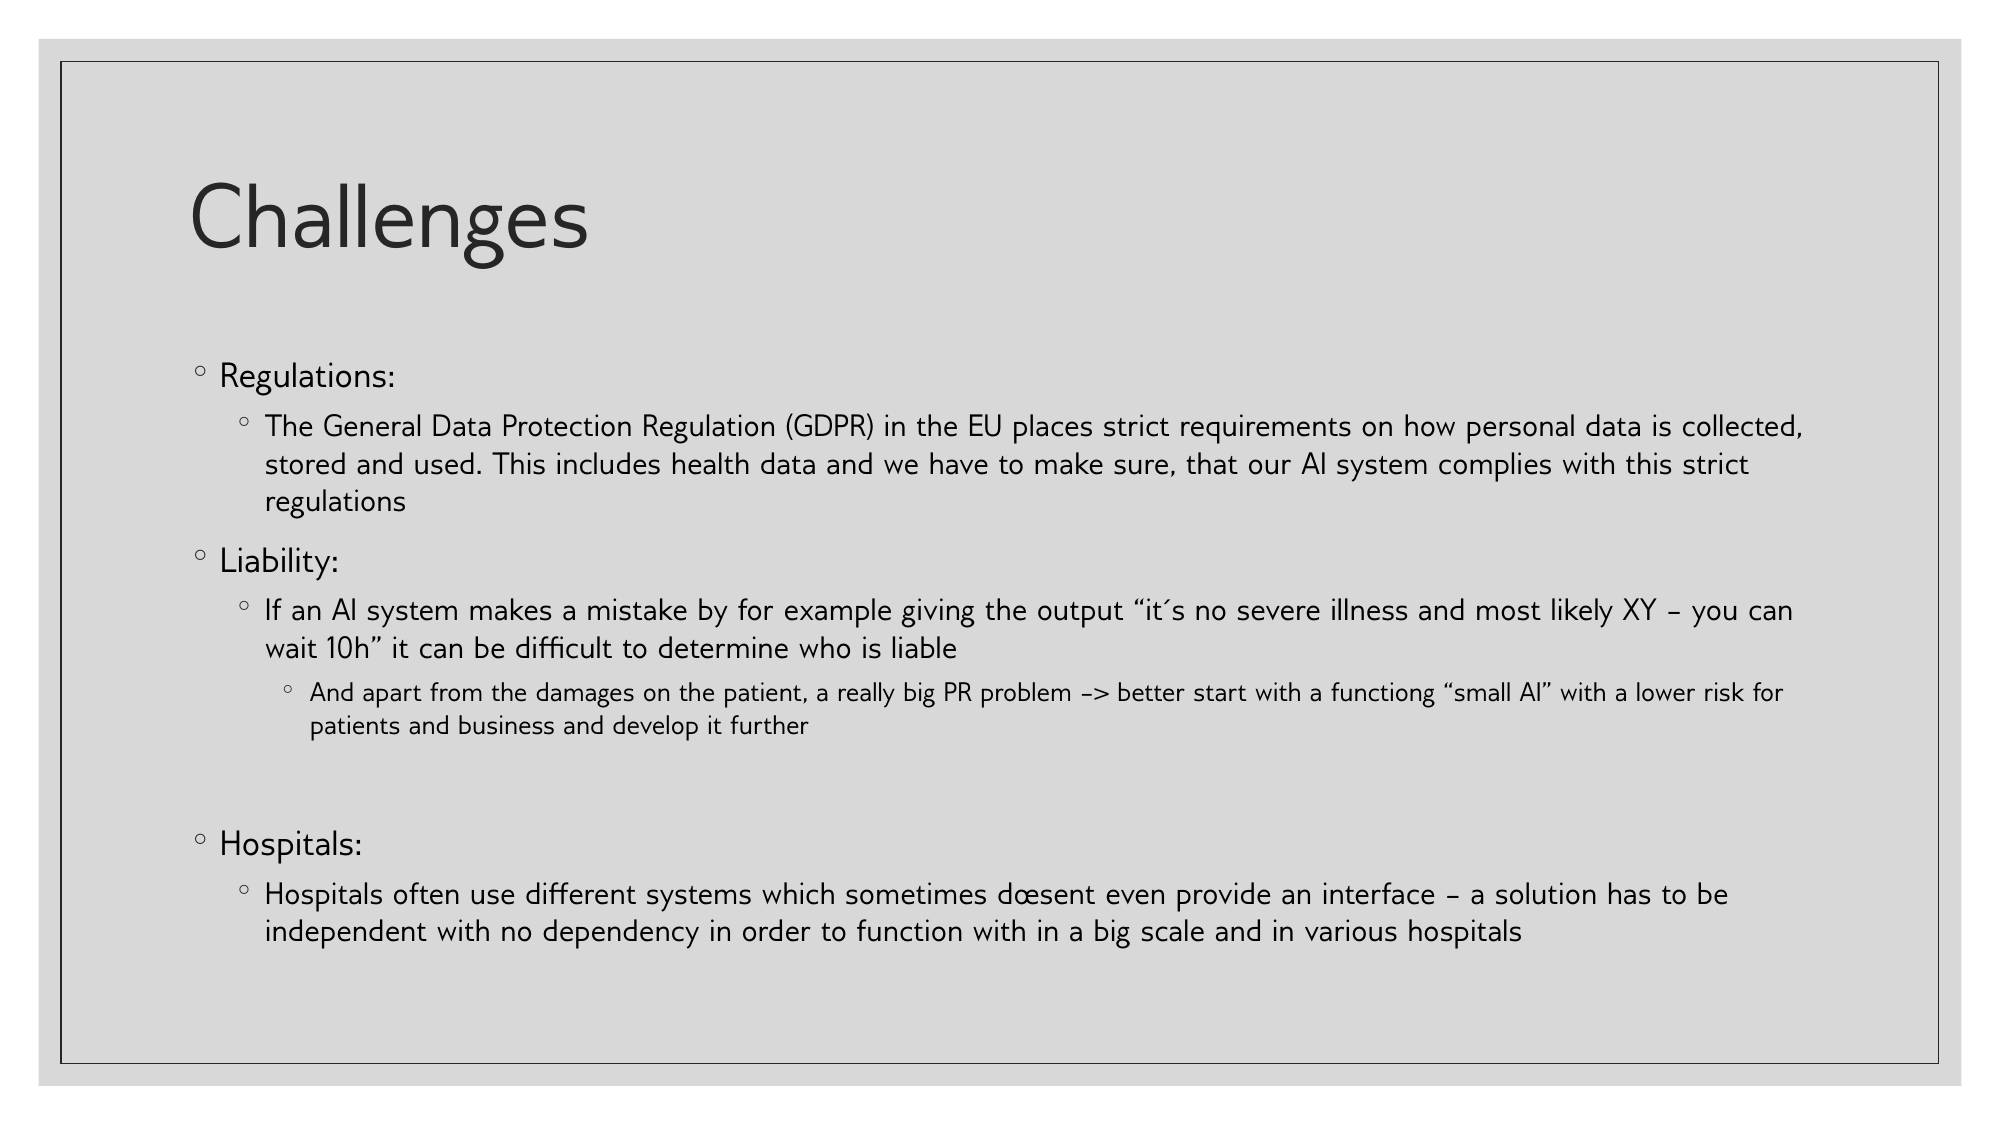

# Challenges
Regulations:
The General Data Protection Regulation (GDPR) in the EU places strict requirements on how personal data is collected, stored and used. This includes health data and we have to make sure, that our AI system complies with this strict regulations
Liability:
If an AI system makes a mistake by for example giving the output “it´s no severe illness and most likely XY – you can wait 10h” it can be difficult to determine who is liable
And apart from the damages on the patient, a really big PR problem –> better start with a functiong “small AI” with a lower risk for patients and business and develop it further

Hospitals:
Hospitals often use different systems which sometimes doesent even provide an interface – a solution has to be independent with no dependency in order to function with in a big scale and in various hospitals